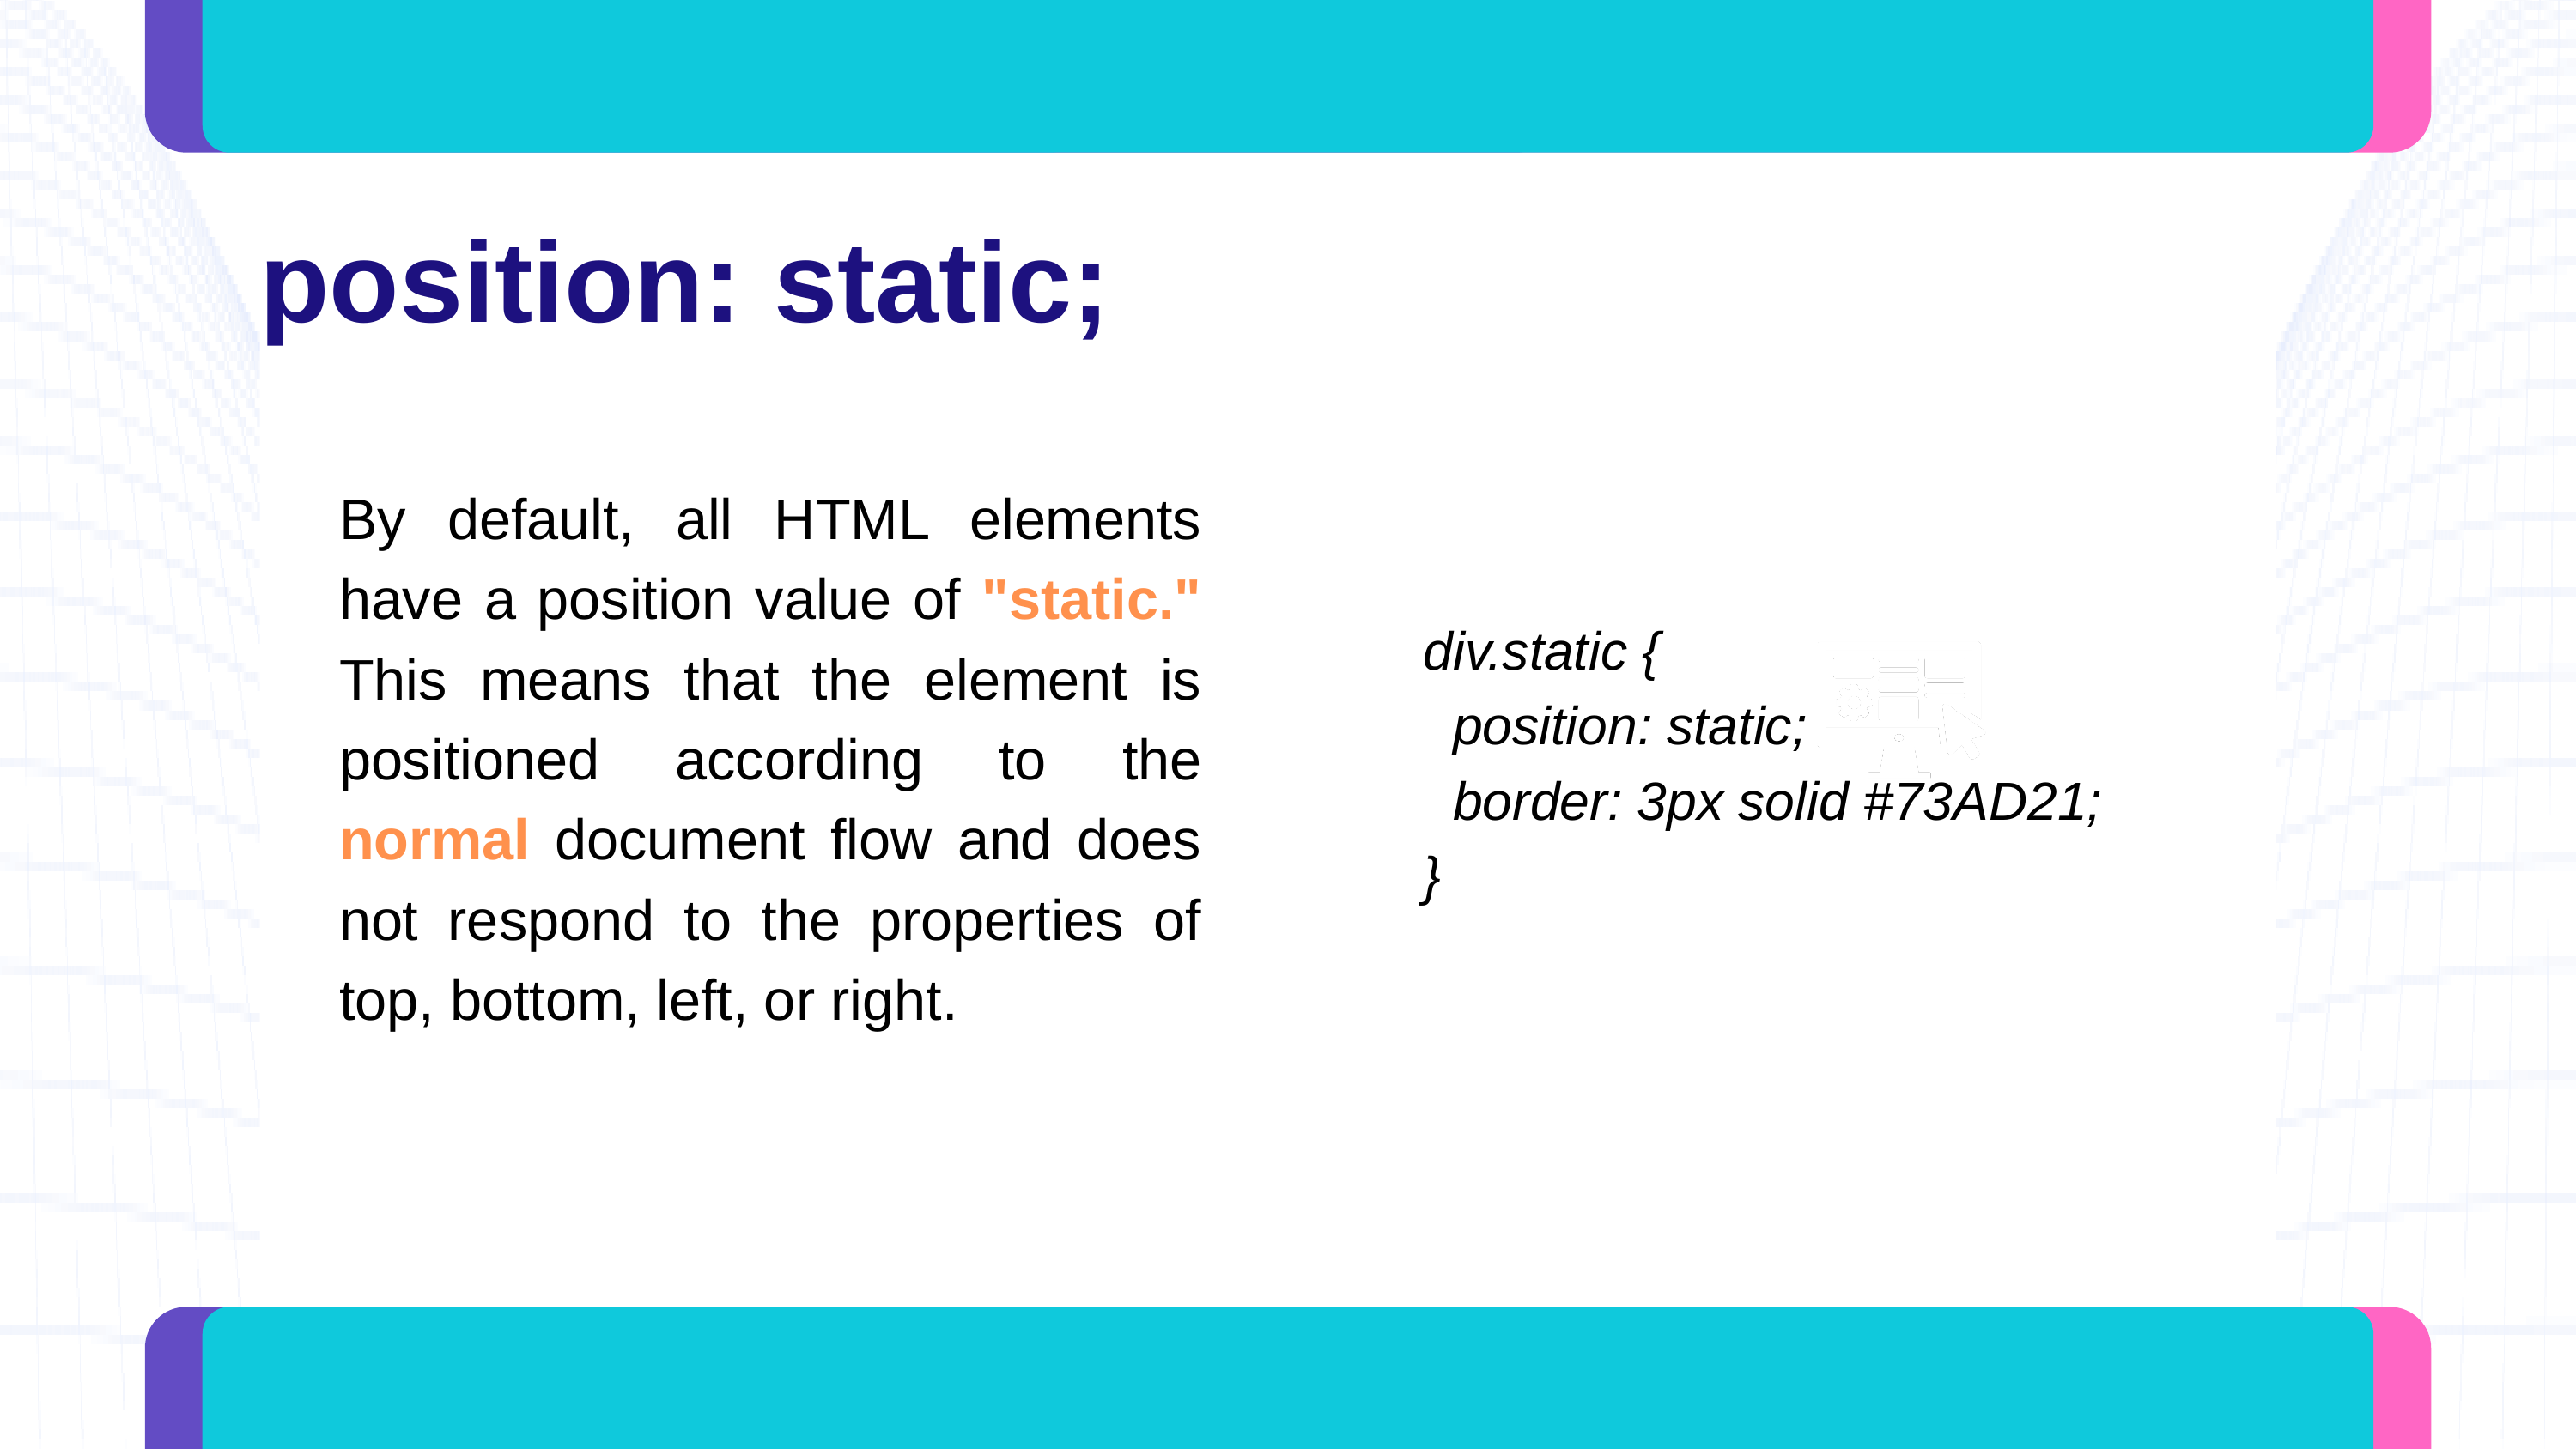

position: static;

By default, all HTML elements have a position value of "static." This means that the element is positioned according to the normal document flow and does not respond to the properties of top, bottom, left, or right.
div.static {
  position: static;
  border: 3px solid #73AD21;
}